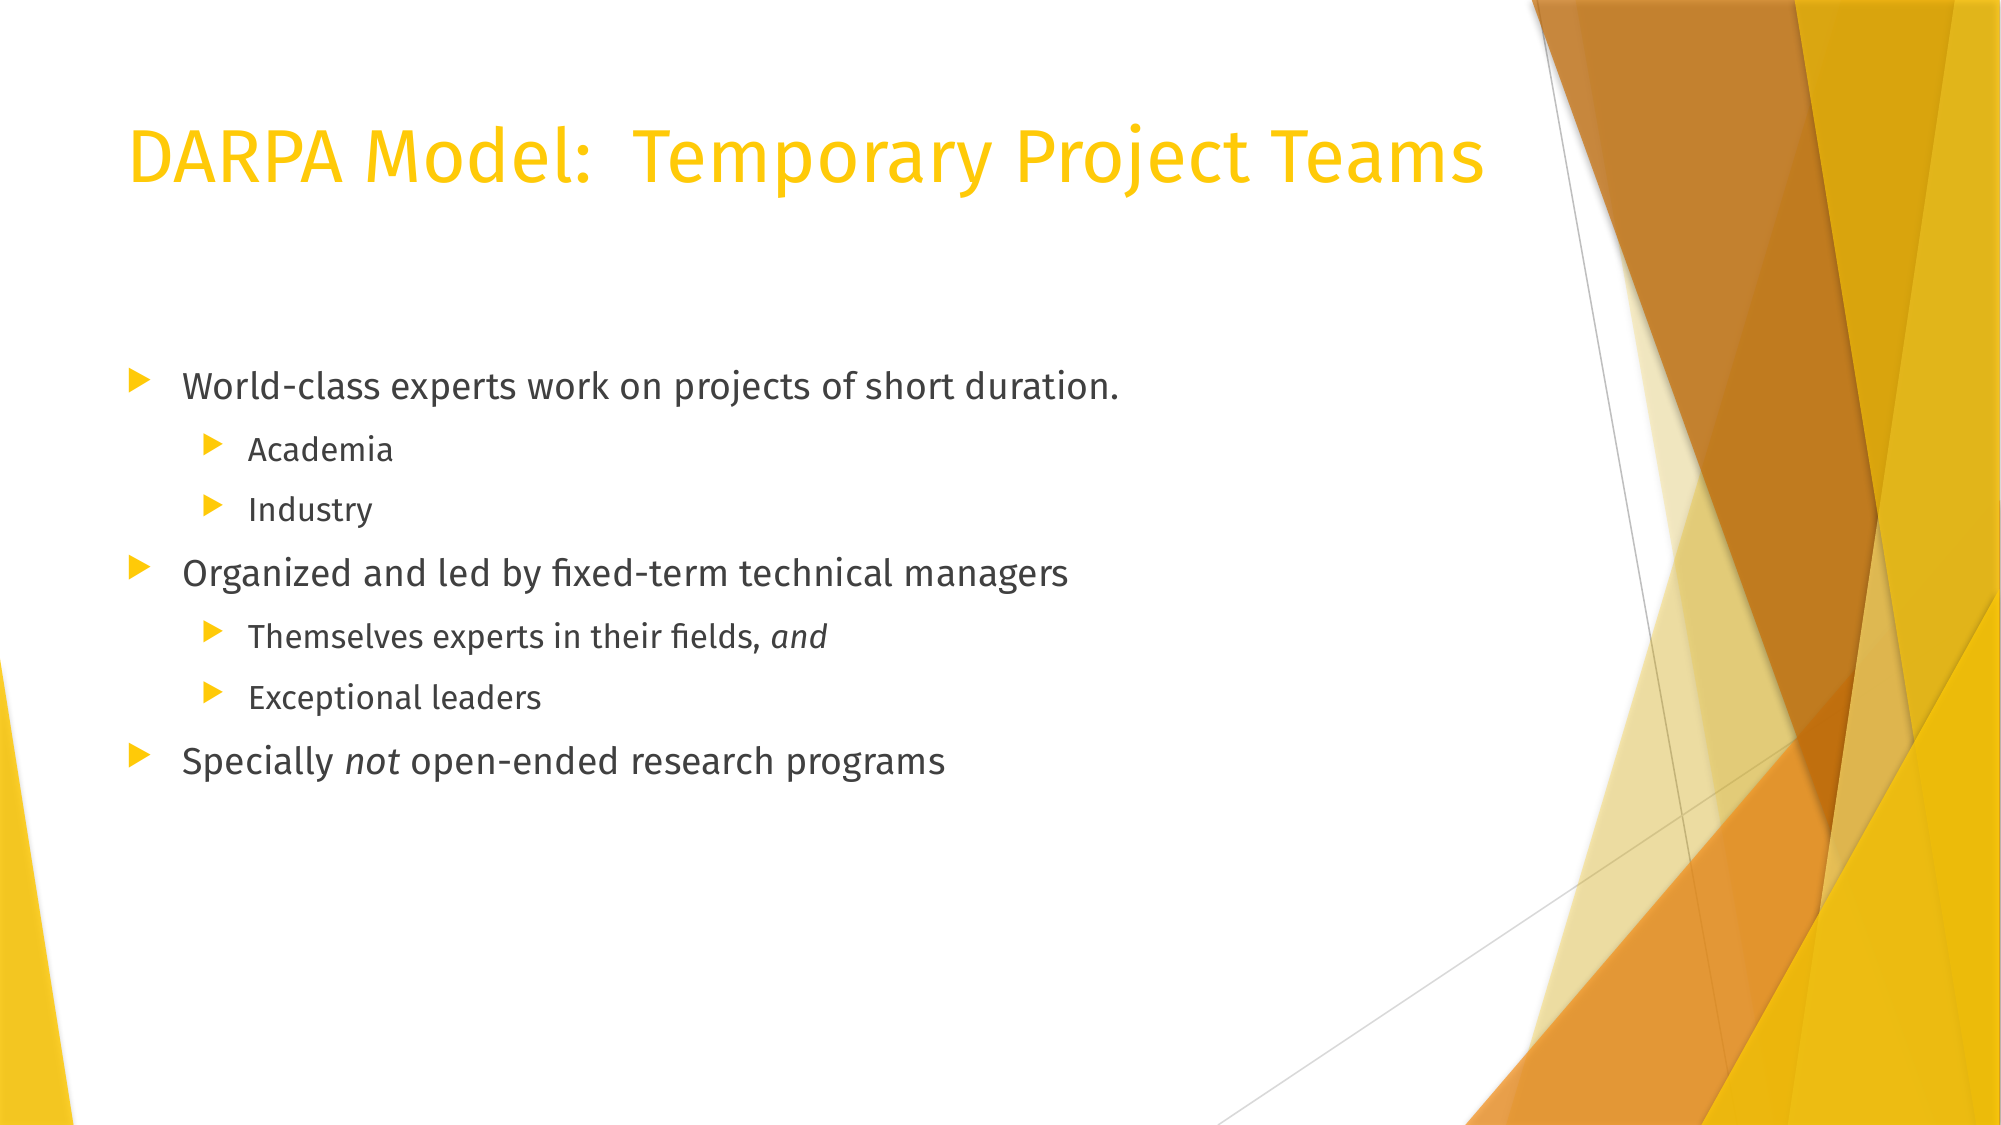

# DARPA Model:  Temporary Project Teams
World-class experts work on projects of short duration.
Academia
Industry
Organized and led by fixed-term technical managers
Themselves experts in their fields, and
Exceptional leaders
Specially not open-ended research programs